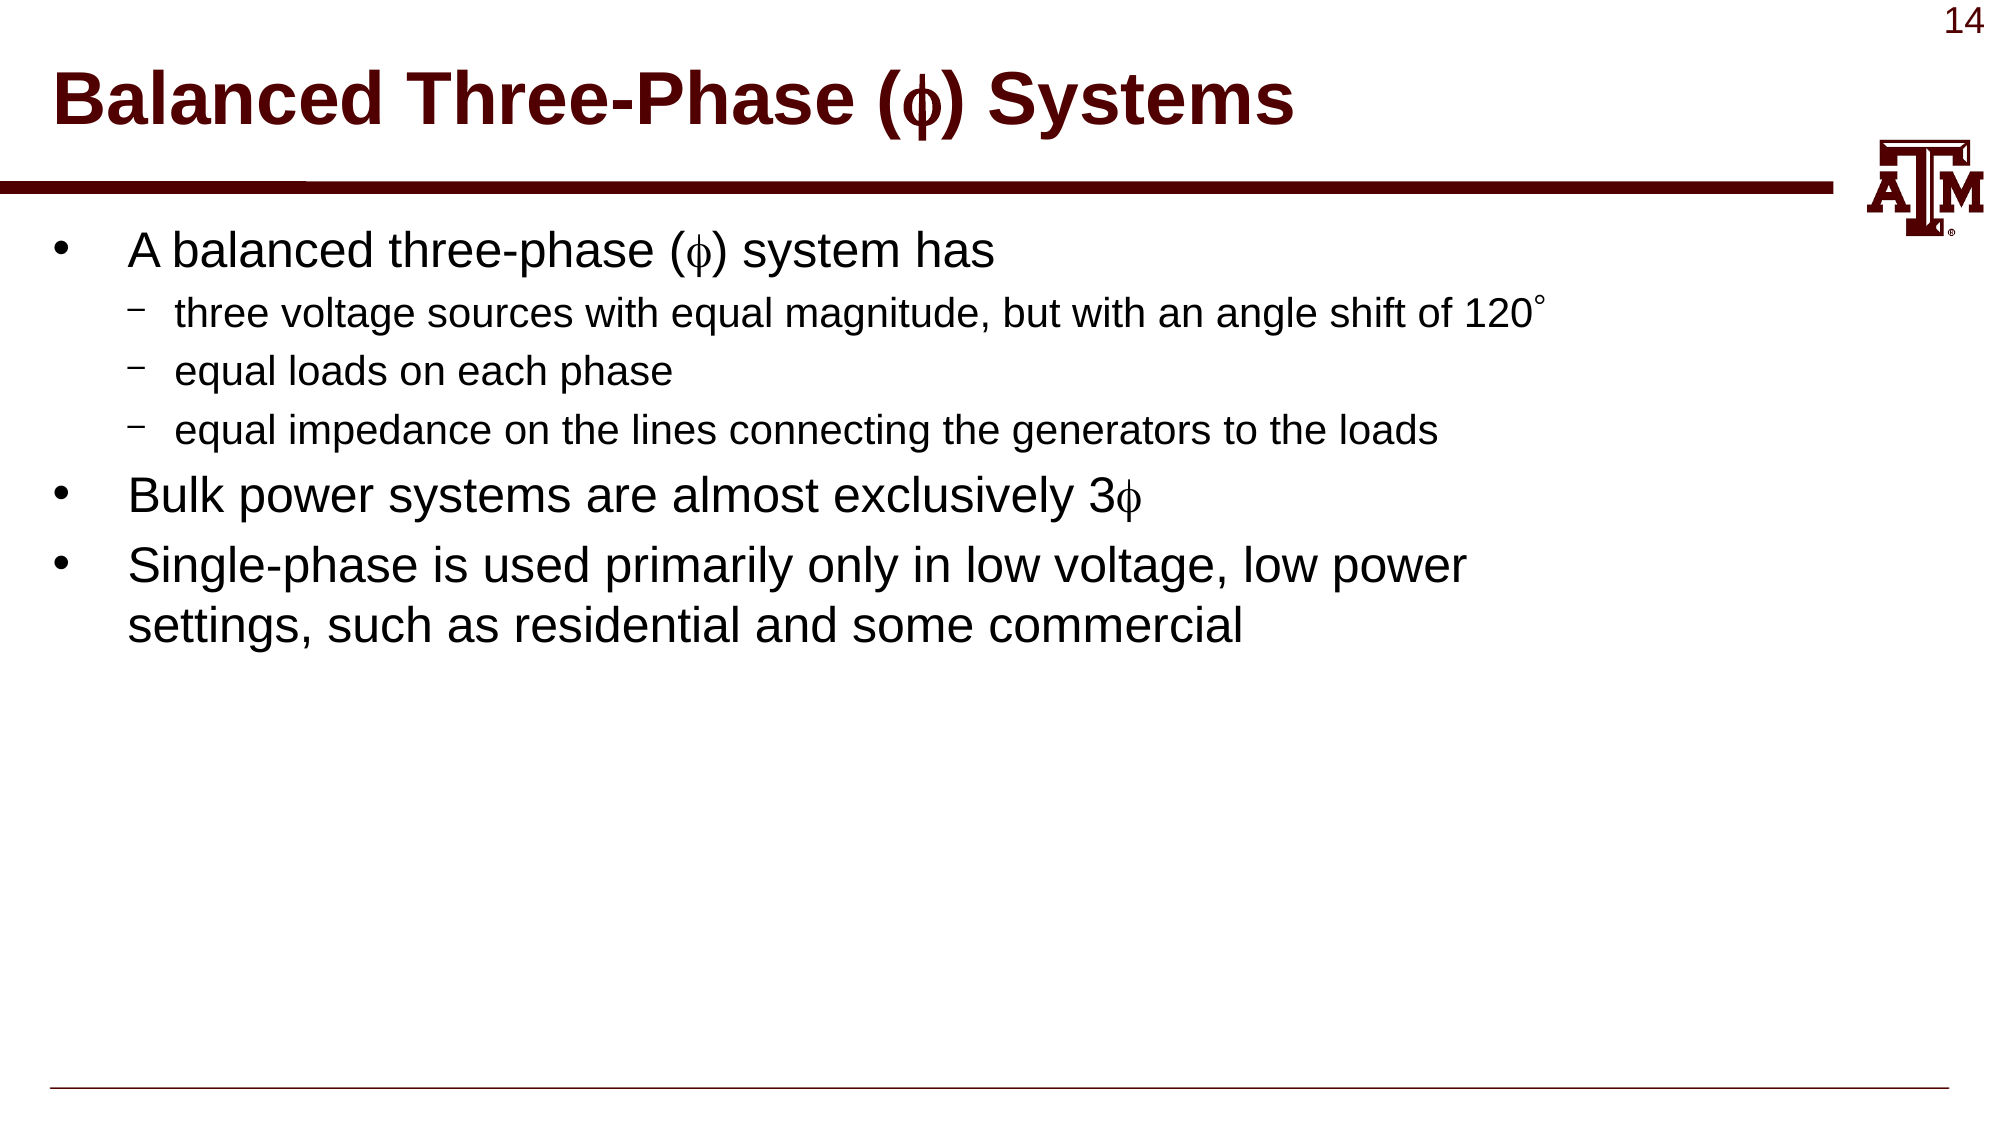

# Balanced Three-Phase (φ) Systems
A balanced three-phase (φ) system has
three voltage sources with equal magnitude, but with an angle shift of 120°
equal loads on each phase
equal impedance on the lines connecting the generators to the loads
Bulk power systems are almost exclusively 3φ
Single-phase is used primarily only in low voltage, low power settings, such as residential and some commercial